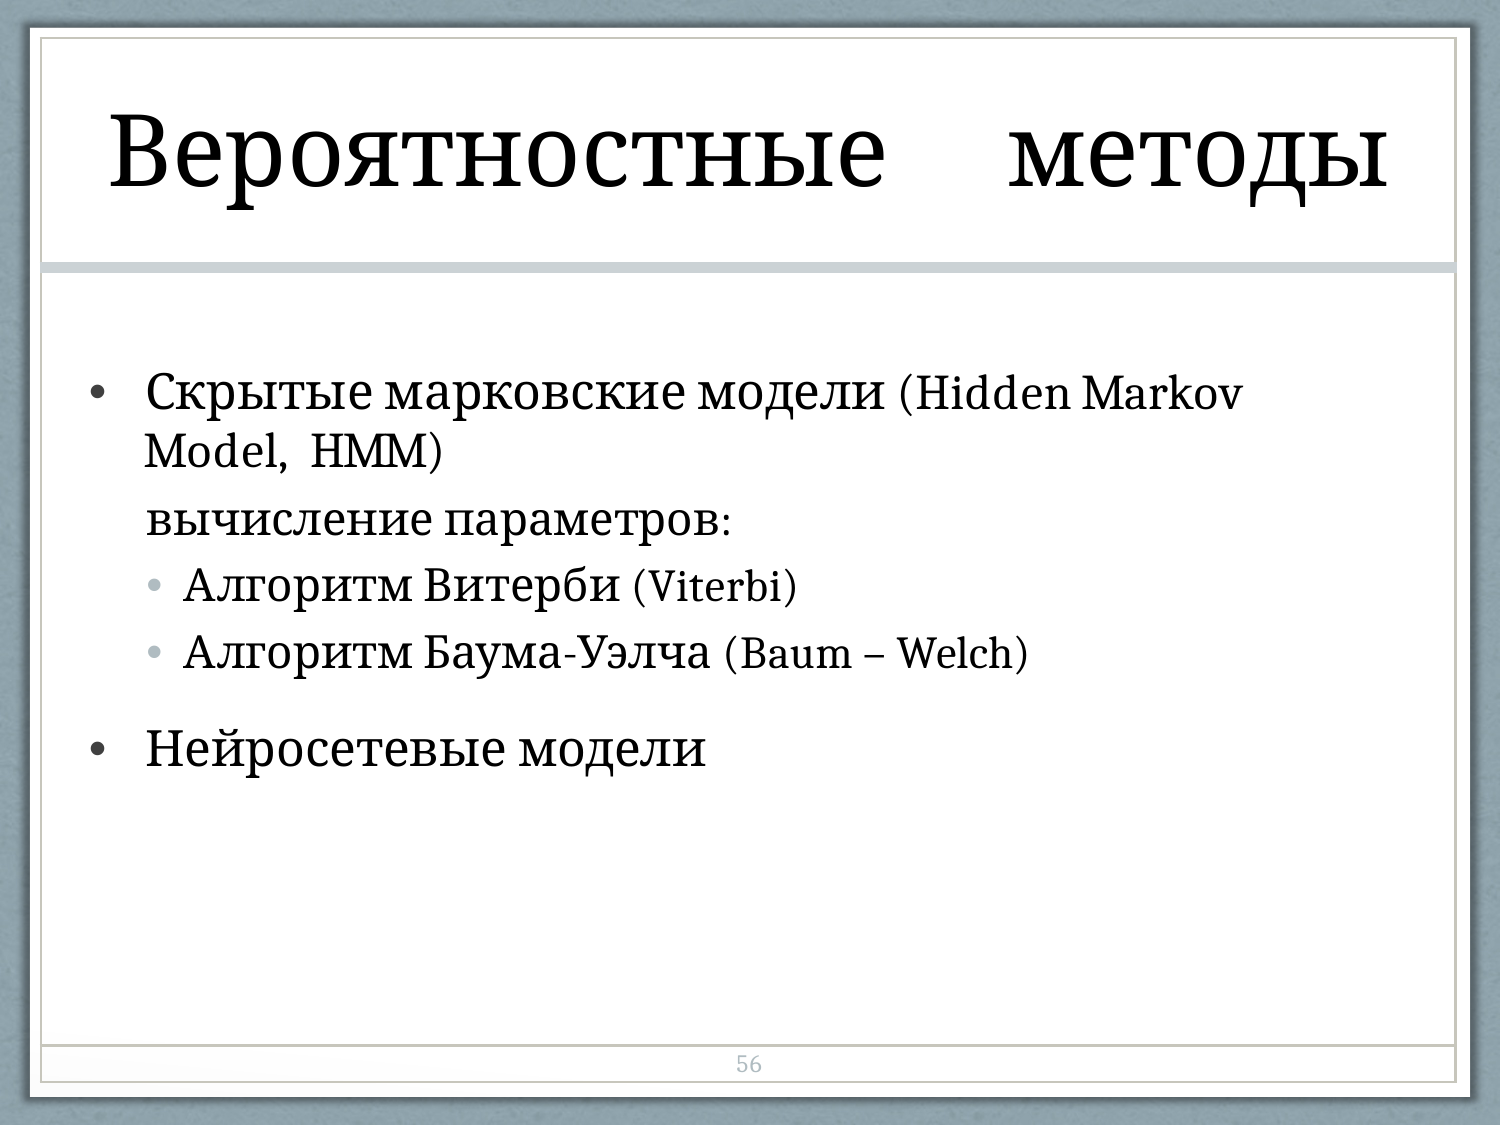

| Вероятностные методы |
| --- |
| Скрытые марковские модели (Hidden Markov Model, HMM) вычисление параметров: Алгоритм Витерби (Viterbi) Алгоритм Баума-Уэлча (Baum – Welch) Нейросетевые модели |
| 56 |